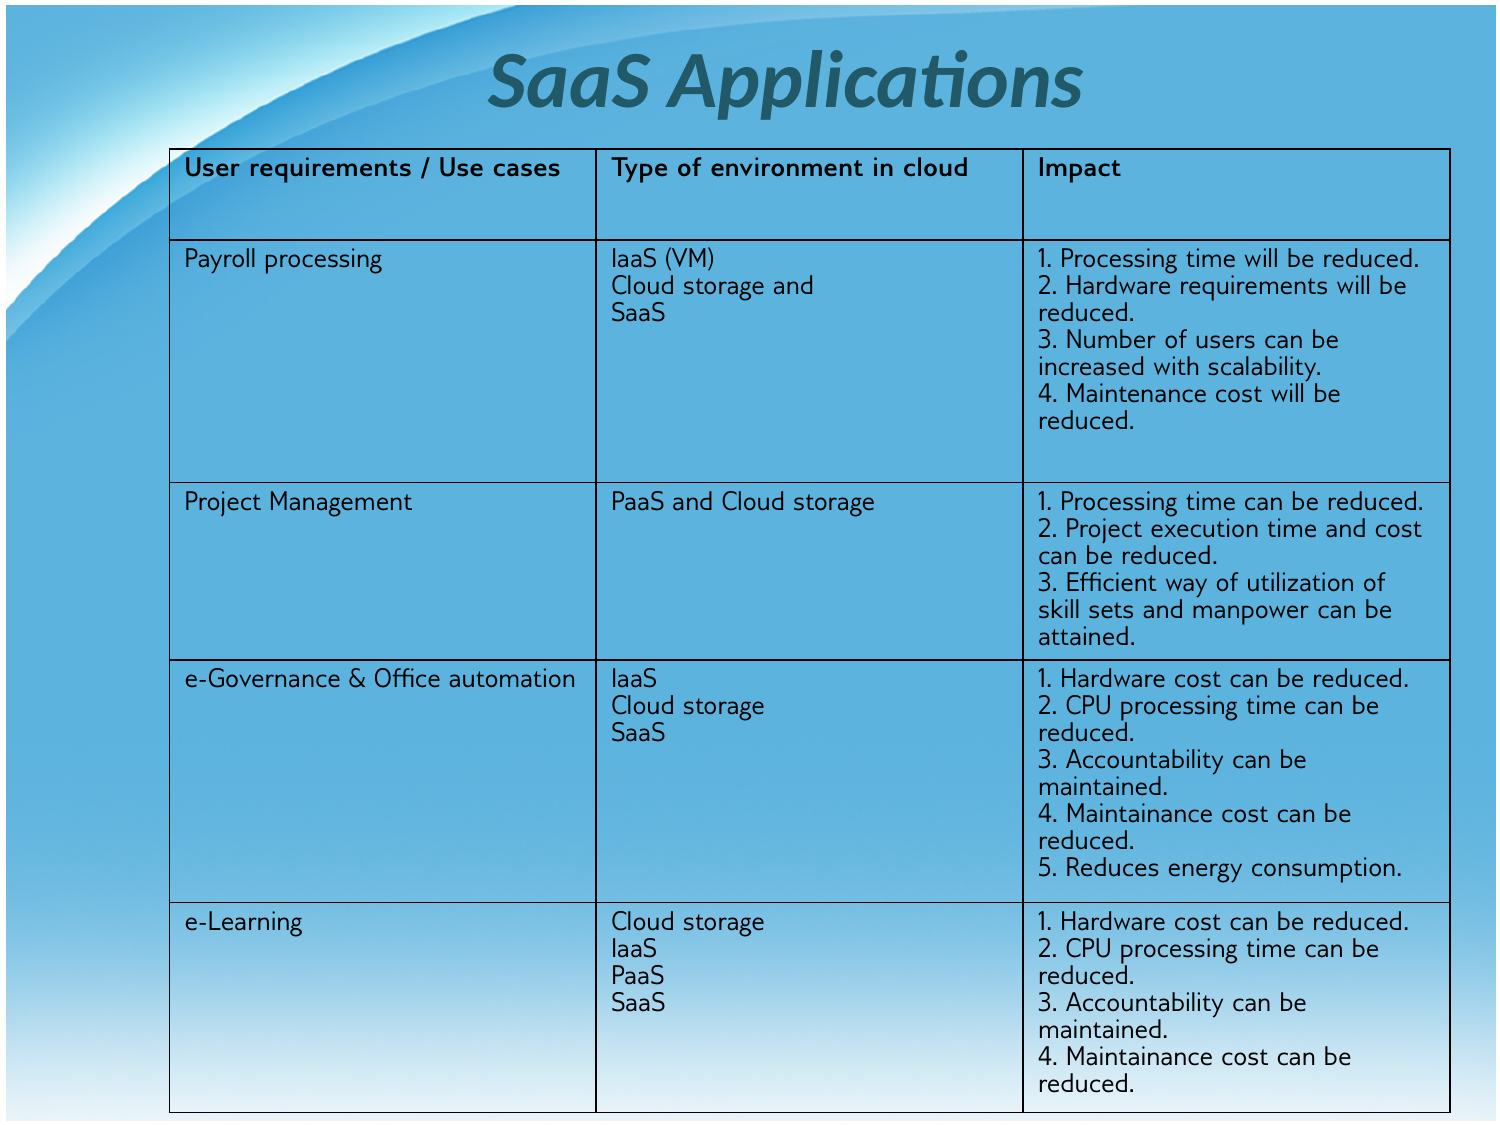

SaaS Applications
| User requirements / Use cases | Type of environment in cloud | Impact |
| --- | --- | --- |
| Payroll processing | IaaS (VM) Cloud storage and SaaS | 1. Processing time will be reduced. 2. Hardware requirements will be reduced. 3. Number of users can be increased with scalability. 4. Maintenance cost will be reduced. |
| Project Management | PaaS and Cloud storage | 1. Processing time can be reduced. 2. Project execution time and cost can be reduced. 3. Efficient way of utilization of skill sets and manpower can be attained. |
| e-Governance & Office automation | IaaS Cloud storage SaaS | 1. Hardware cost can be reduced. 2. CPU processing time can be reduced. 3. Accountability can be maintained. 4. Maintainance cost can be reduced. 5. Reduces energy consumption. |
| e-Learning | Cloud storage IaaS PaaS SaaS | 1. Hardware cost can be reduced. 2. CPU processing time can be reduced. 3. Accountability can be maintained. 4. Maintainance cost can be reduced. |